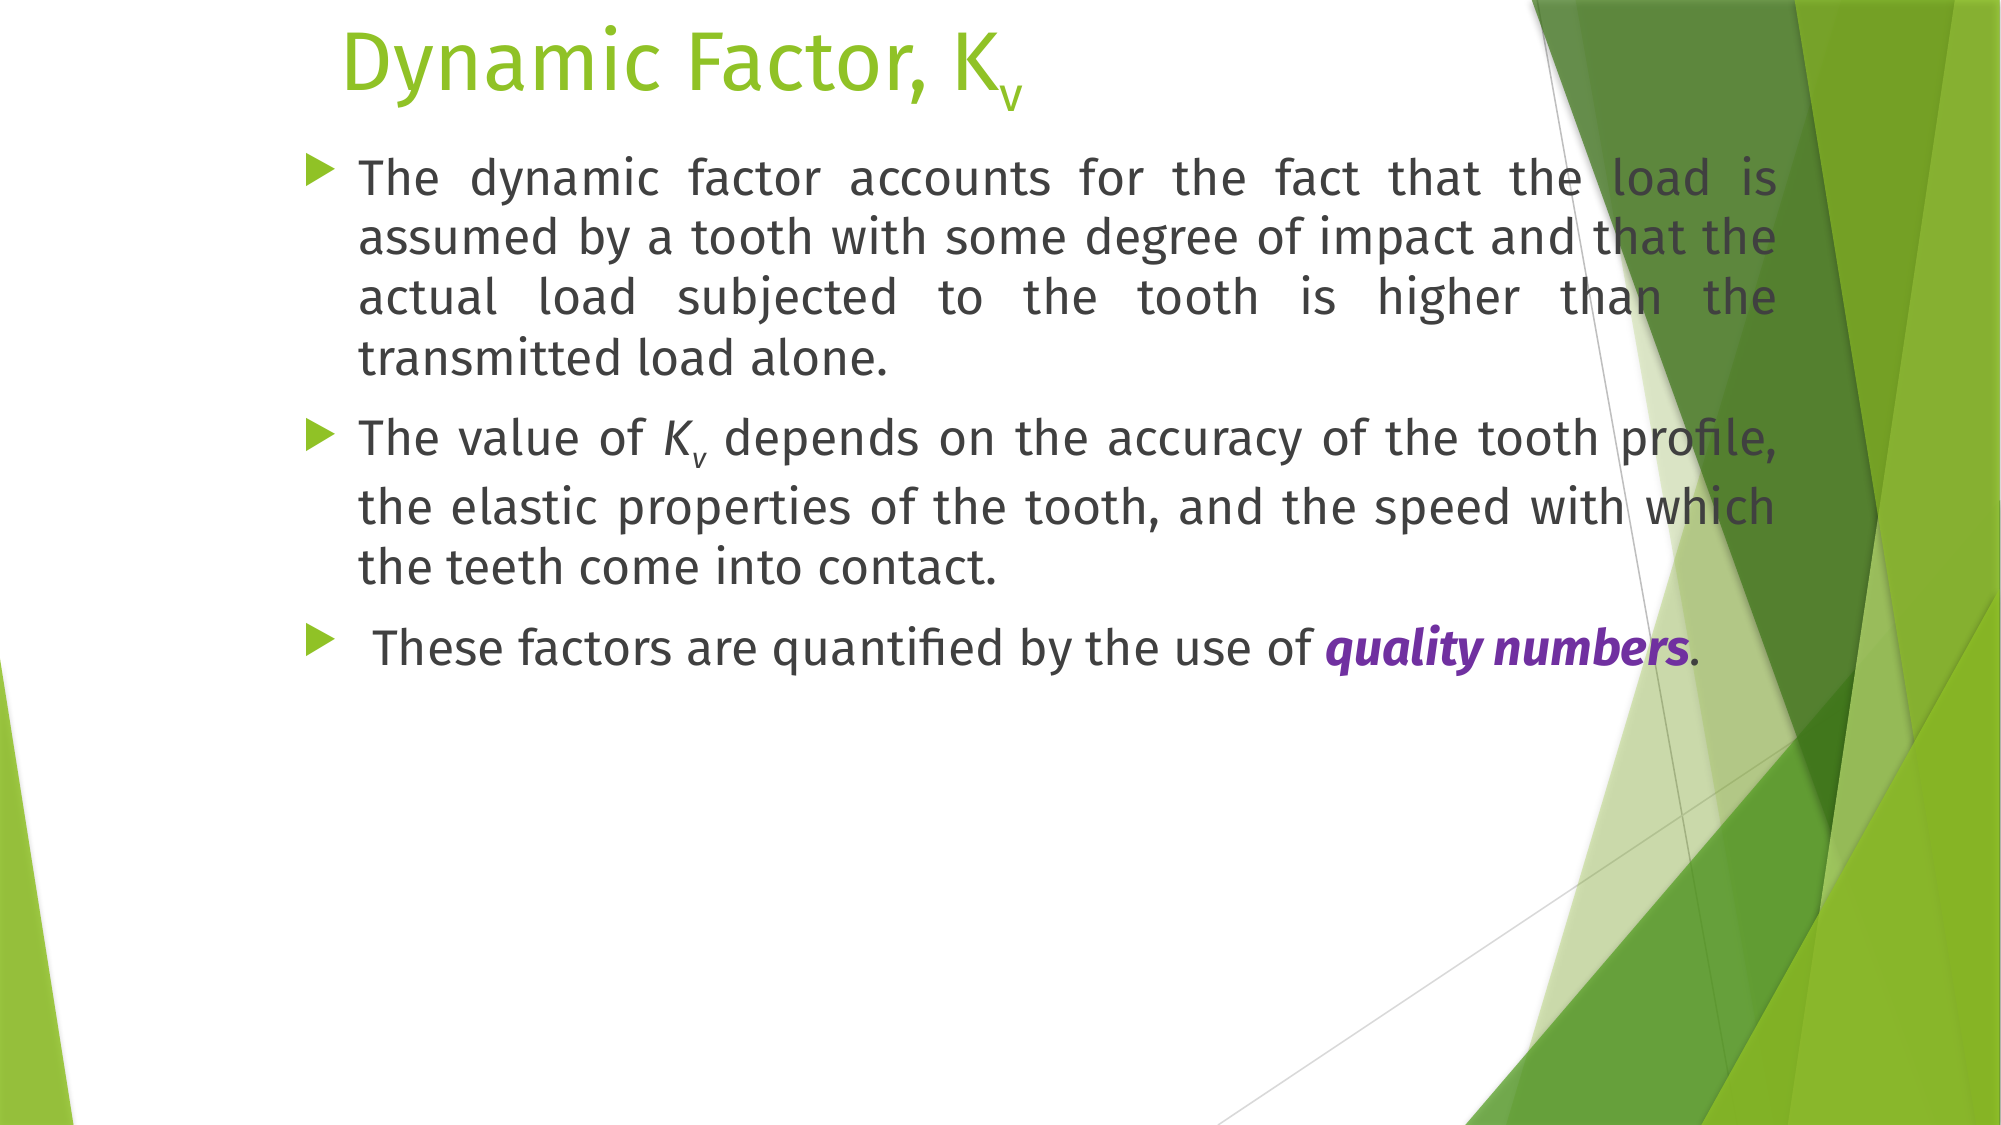

# Dynamic Factor, Kv
The dynamic factor accounts for the fact that the load is assumed by a tooth with some degree of impact and that the actual load subjected to the tooth is higher than the transmitted load alone.
The value of Kv depends on the accuracy of the tooth profile, the elastic properties of the tooth, and the speed with which the teeth come into contact.
 These factors are quantified by the use of quality numbers.